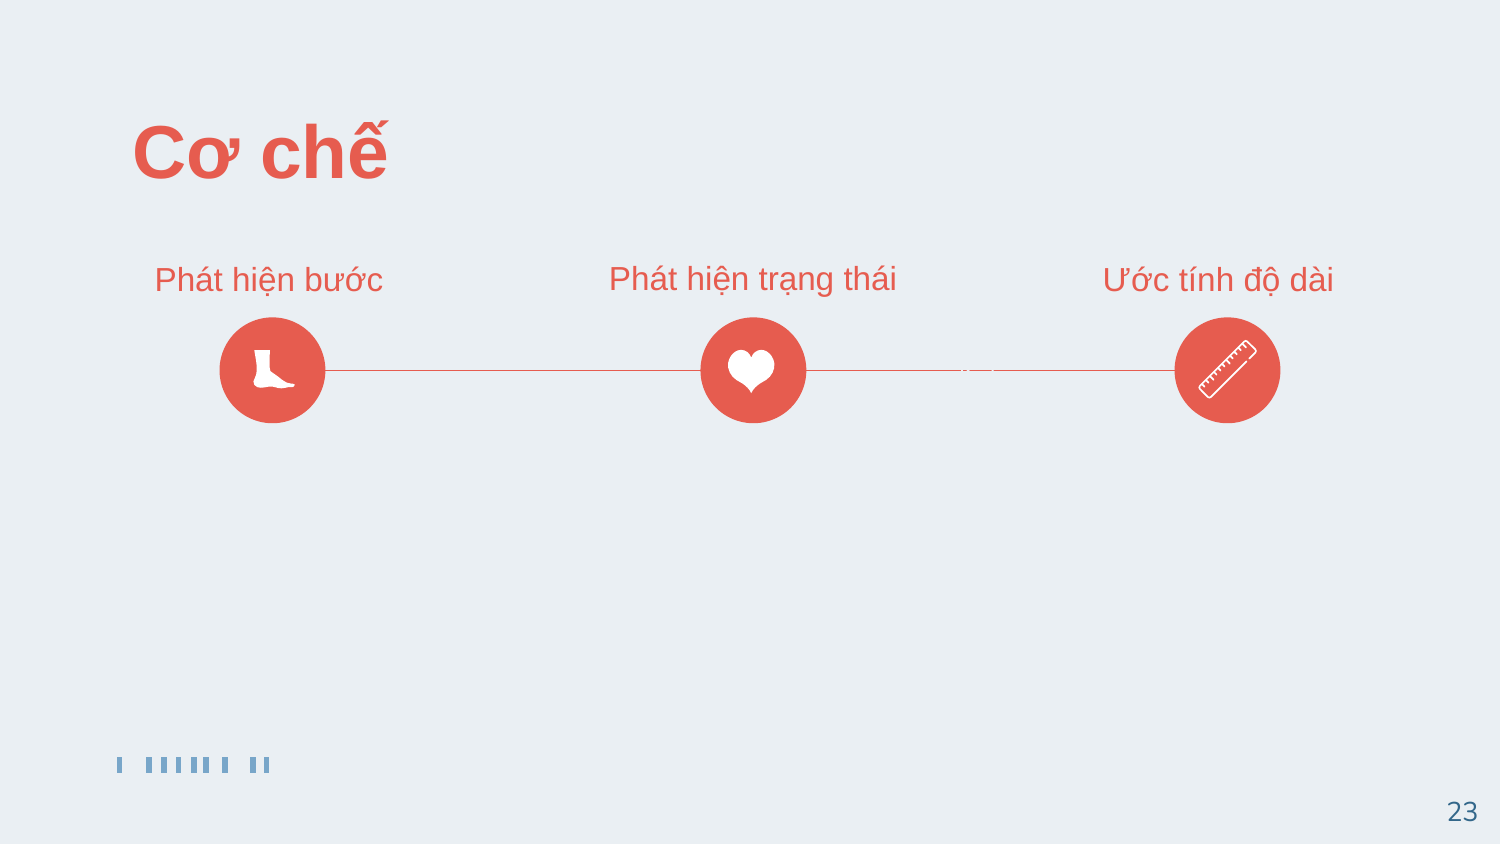

# Cơ chế
Phát hiện trạng thái
Ước tính độ dài
Phát hiện bước

23